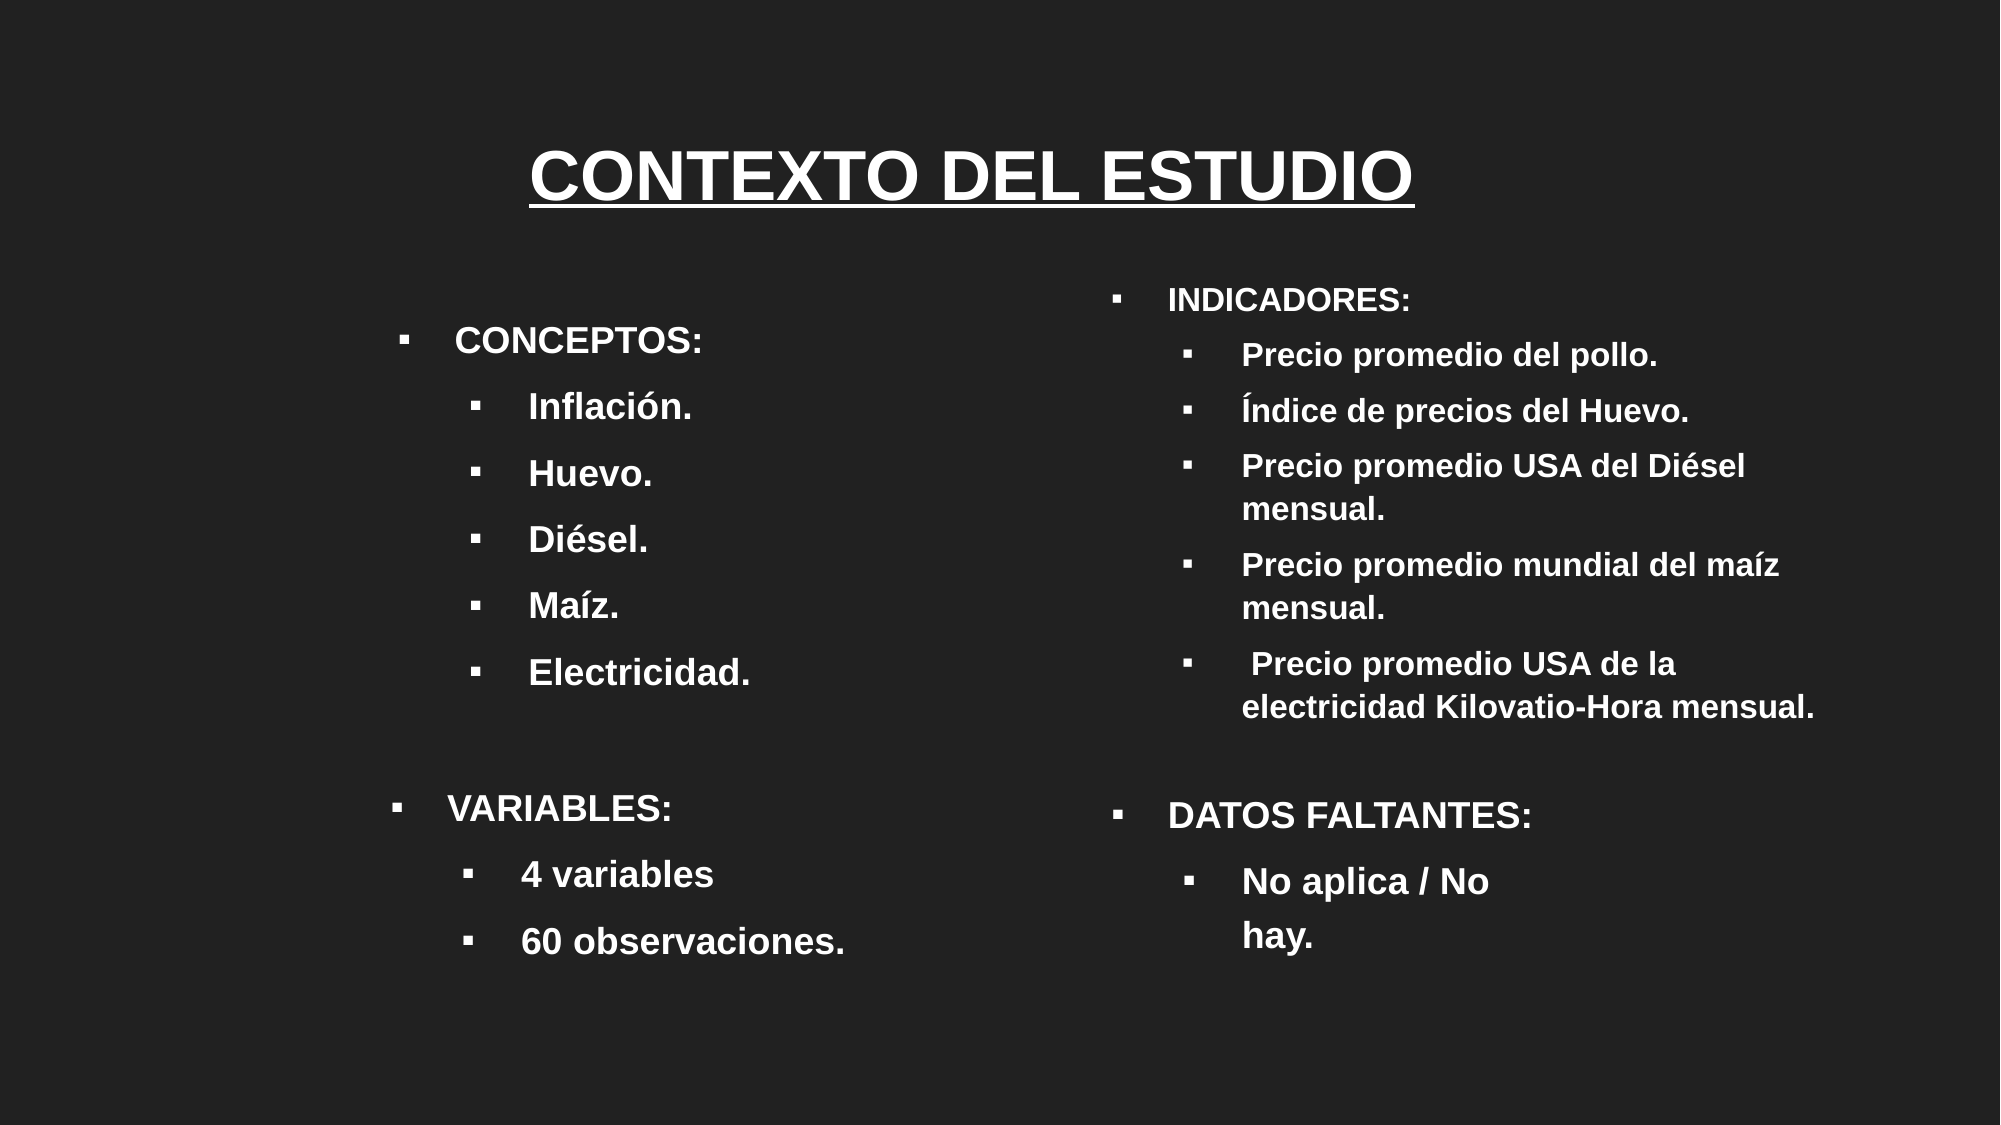

# CONTEXTO DEL ESTUDIO
CONCEPTOS:
Inflación.
Huevo.
Diésel.
Maíz.
Electricidad.
INDICADORES:
Precio promedio del pollo.
Índice de precios del Huevo.
Precio promedio USA del Diésel mensual.
Precio promedio mundial del maíz mensual.
 Precio promedio USA de la electricidad Kilovatio-Hora mensual.
VARIABLES:
4 variables
60 observaciones.
DATOS FALTANTES:
No aplica / No hay.